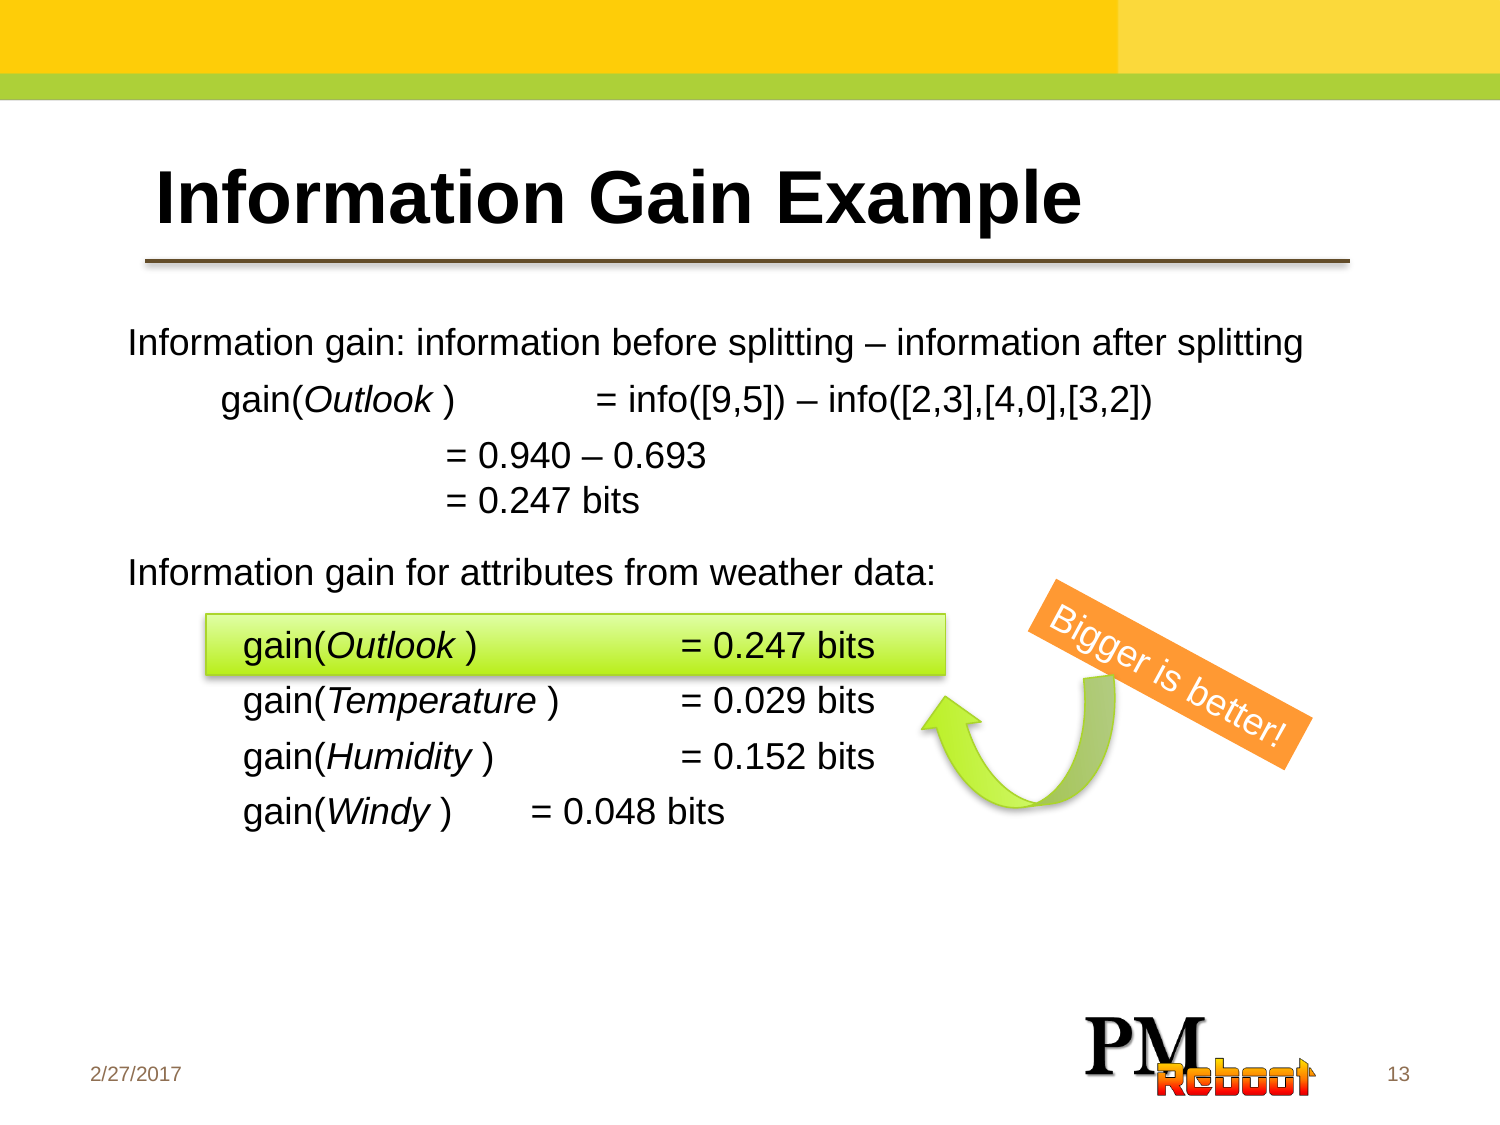

Information Gain Example
Information gain: information before splitting – information after splitting

Information gain for attributes from weather data:
gain(Outlook )	= info([9,5]) – info([2,3],[4,0],[3,2])
		= 0.940 – 0.693
	= 0.247 bits

gain(Outlook )	      = 0.247 bits
gain(Temperature )	      = 0.029 bits
gain(Humidity )	      = 0.152 bits
gain(Windy )	      = 0.048 bits

Bigger is better!

2/27/2017
13